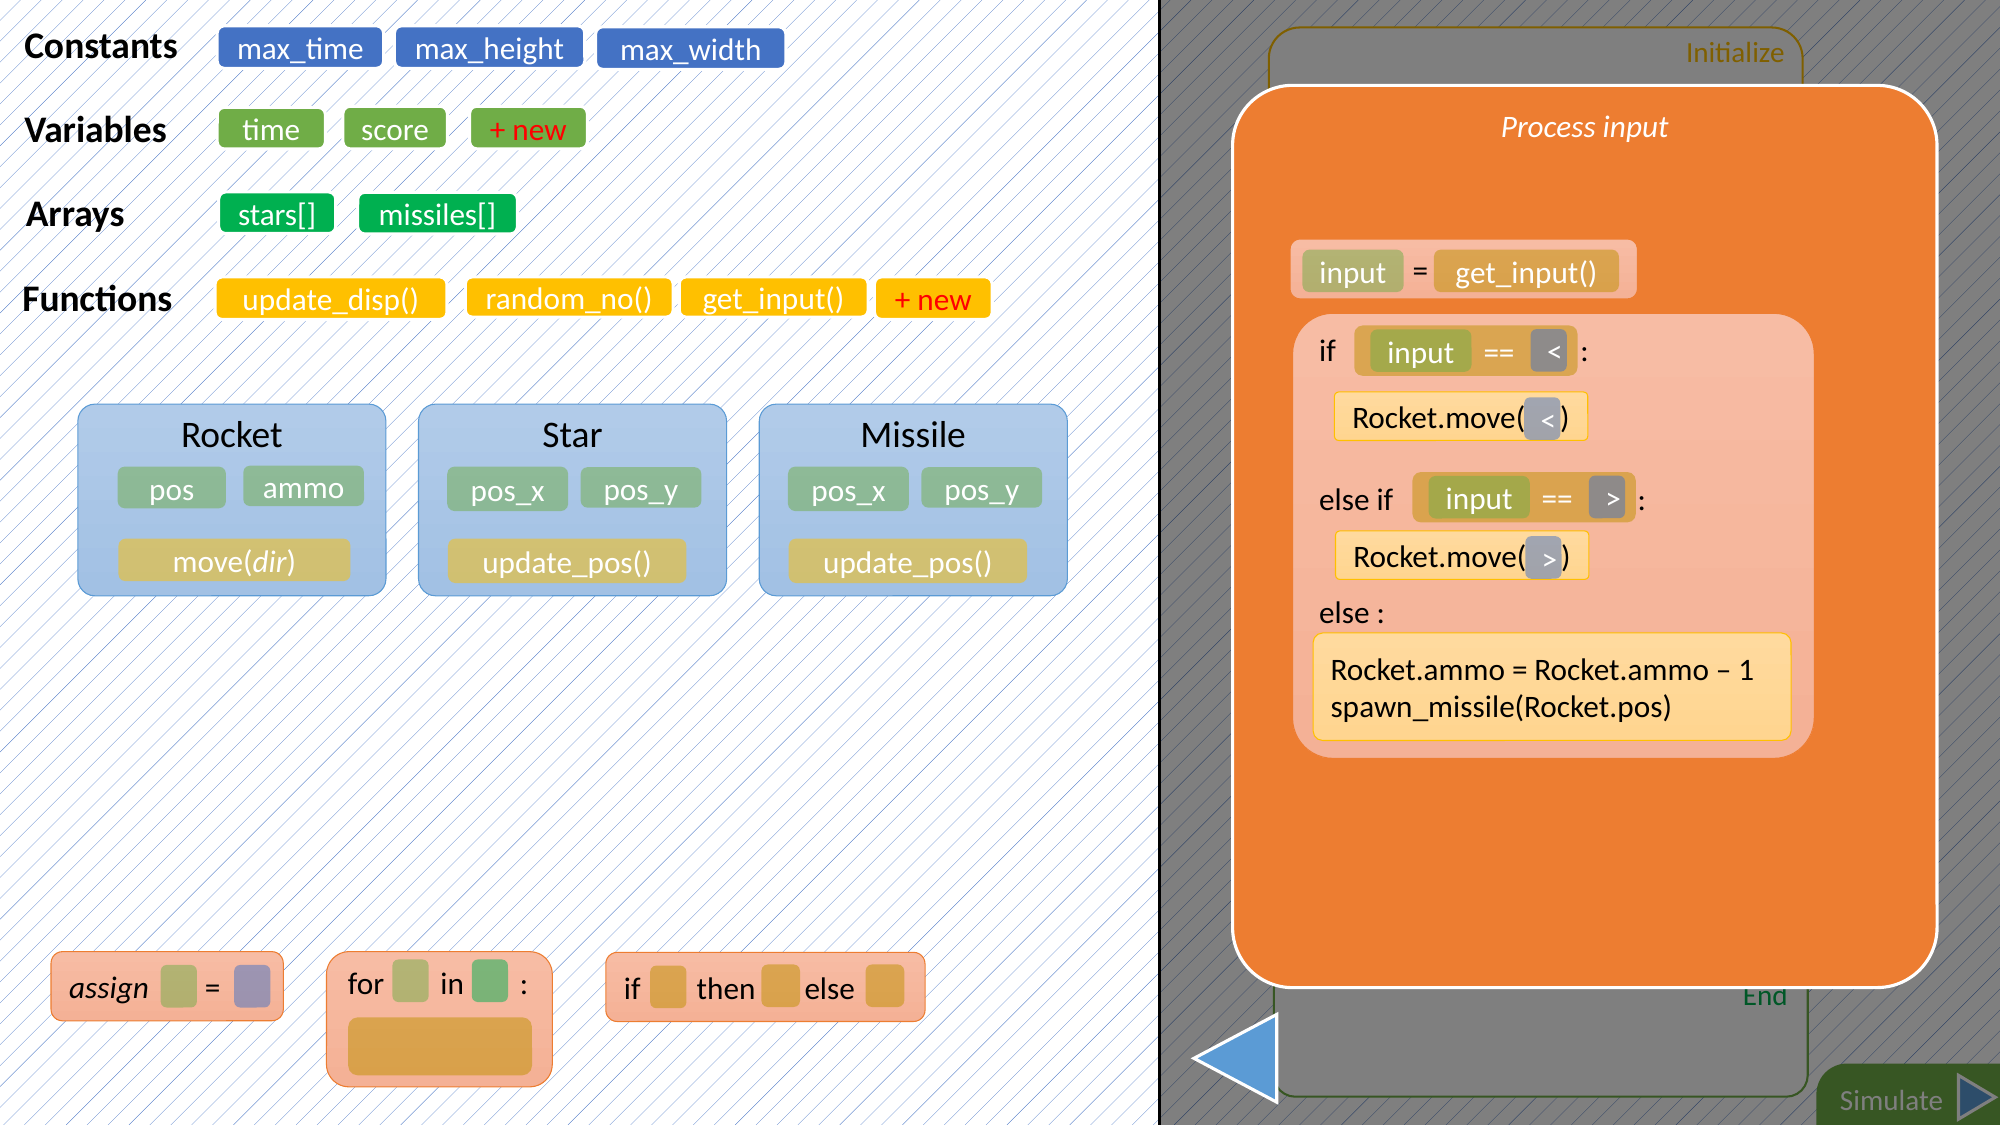

Constants
Initialize
max_time
max_height
max_width

Process input

Variables
score
+ new
time
Arrays
stars[]
missiles[]

               =
input
get_input()
Loop

Functions
Process input
update_disp()
random_no()
get_input()
+ new
if                                   :

else if                                   :

else :

                ==
<
input
Rocket.move(     )
<
Generate stars
Star

Missile

Rocket

ammo
pos_x
pos_x
pos
pos_y
pos_y
                ==
>
input
Rocket.move(     )
>
move(dir)
update_pos()
update_pos()
Update positions
Rocket.ammo = Rocket.ammo – 1
spawn_missile(Rocket.pos)
Manage collisions
update_disp()
Check end of game

assign        =
for        in        :

if        then       else

End

Simulate